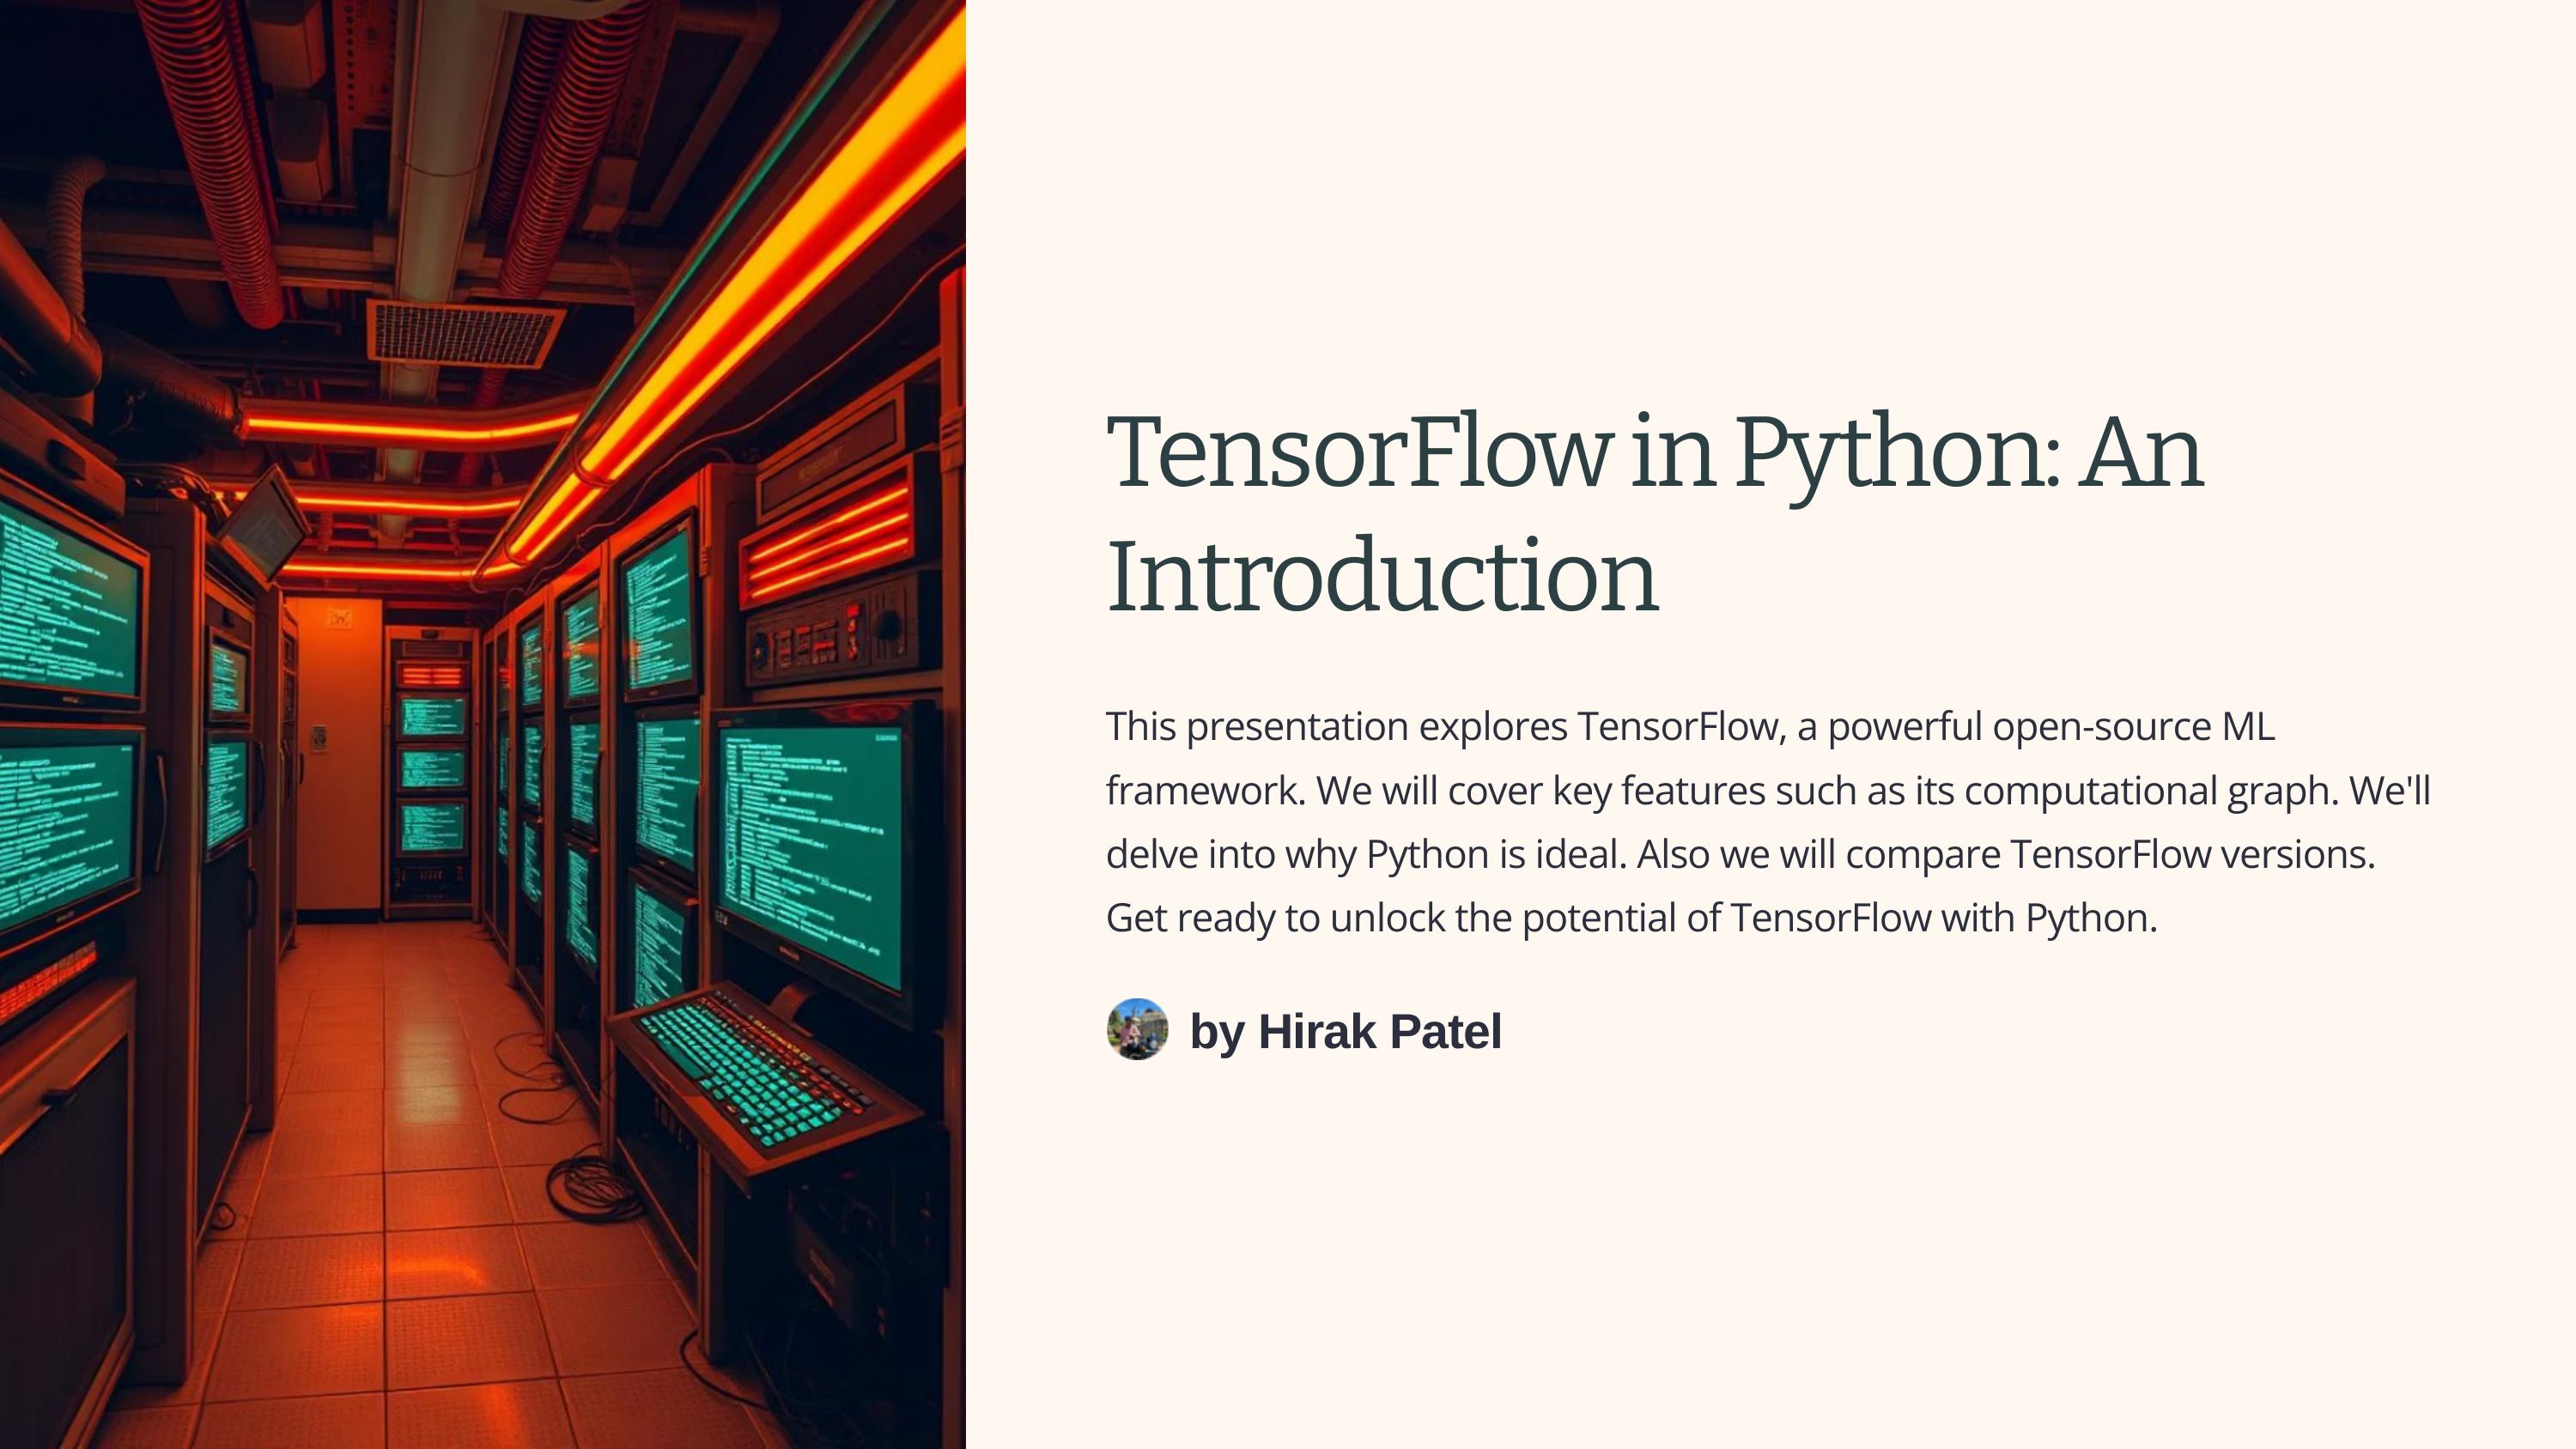

TensorFlow in Python: An Introduction

This presentation explores TensorFlow, a powerful open-source ML framework. We will cover key features such as its computational graph. We'll delve into why Python is ideal. Also we will compare TensorFlow versions. Get ready to unlock the potential of TensorFlow with Python.

by Hirak Patel